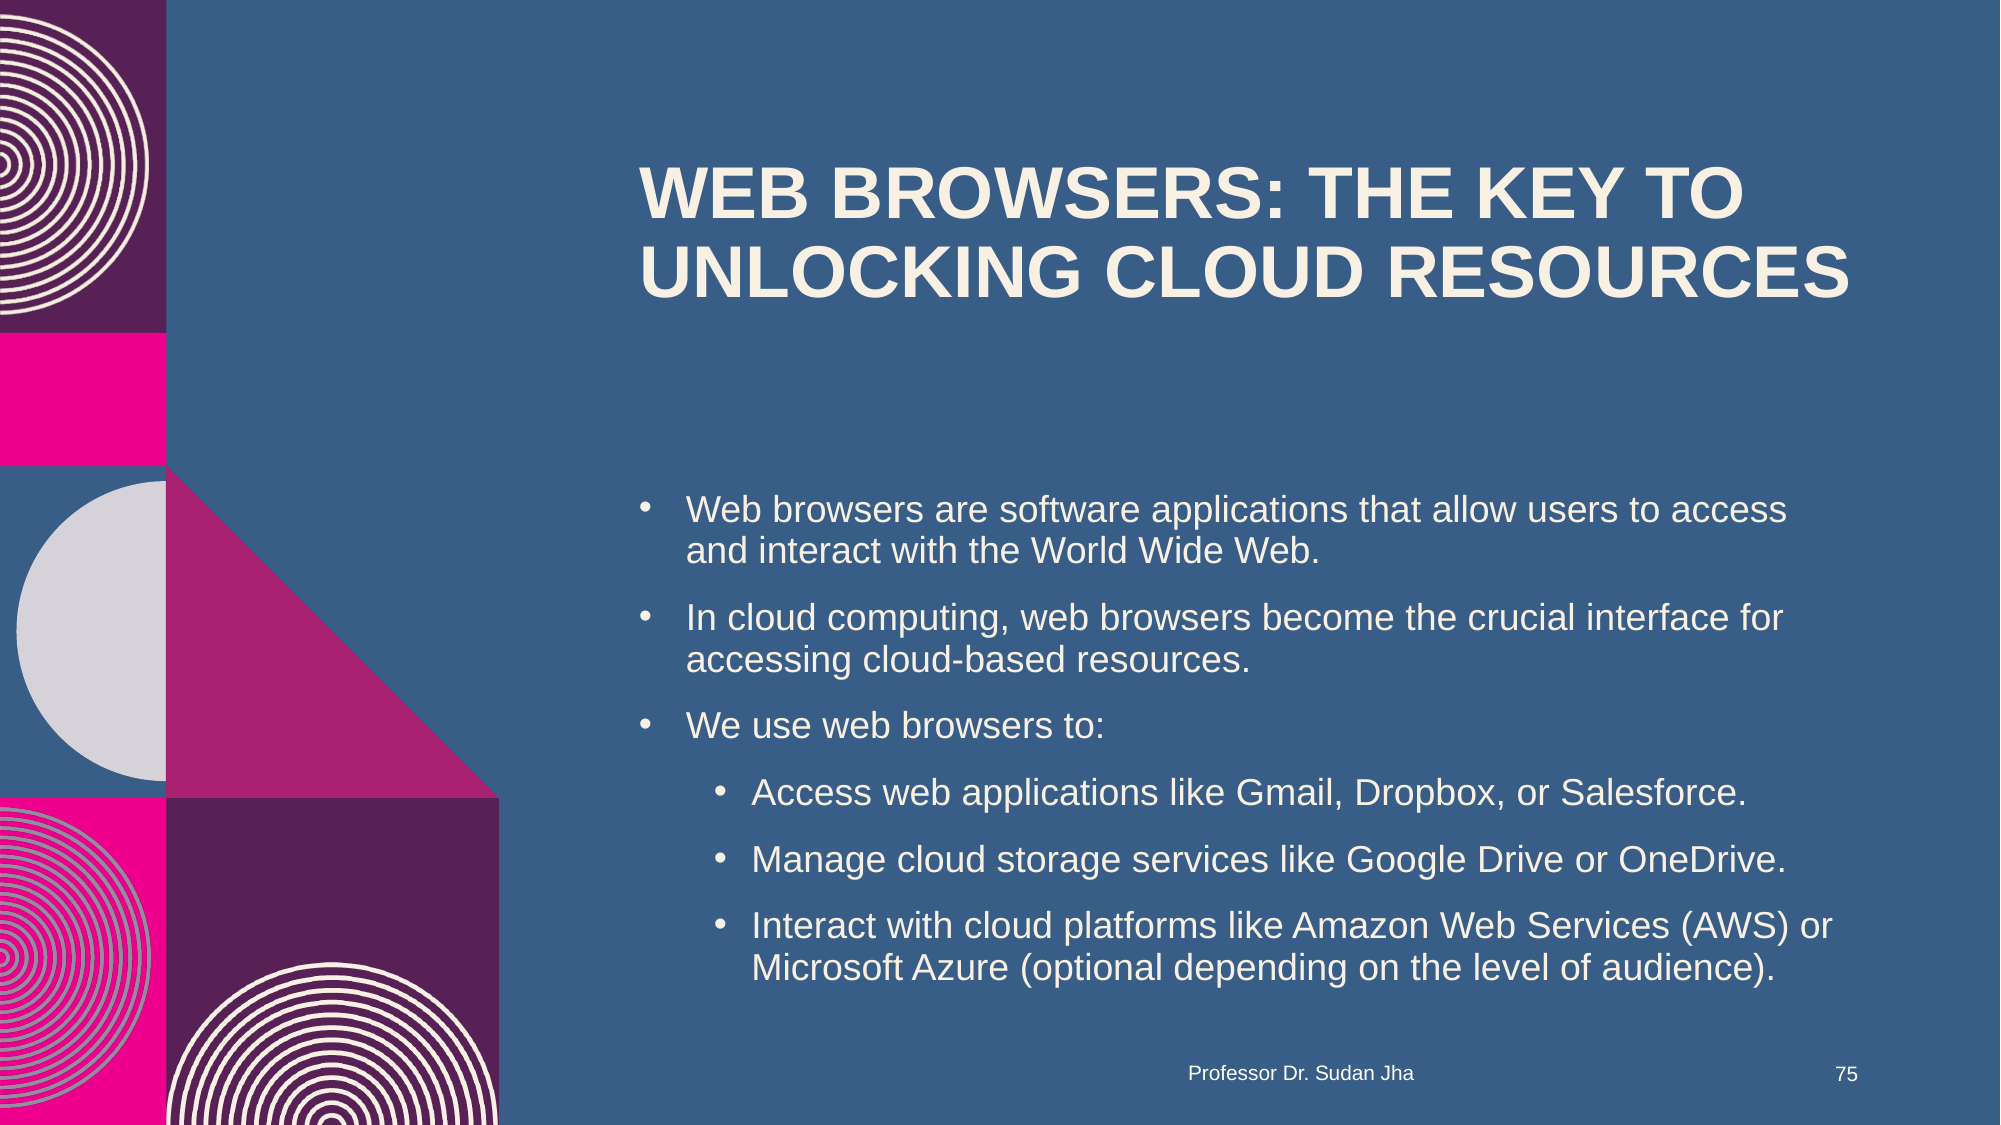

# Web Browsers: The Key to Unlocking Cloud Resources
Web browsers are software applications that allow users to access and interact with the World Wide Web.
In cloud computing, web browsers become the crucial interface for accessing cloud-based resources.
We use web browsers to:
Access web applications like Gmail, Dropbox, or Salesforce.
Manage cloud storage services like Google Drive or OneDrive.
Interact with cloud platforms like Amazon Web Services (AWS) or Microsoft Azure (optional depending on the level of audience).
Professor Dr. Sudan Jha
75